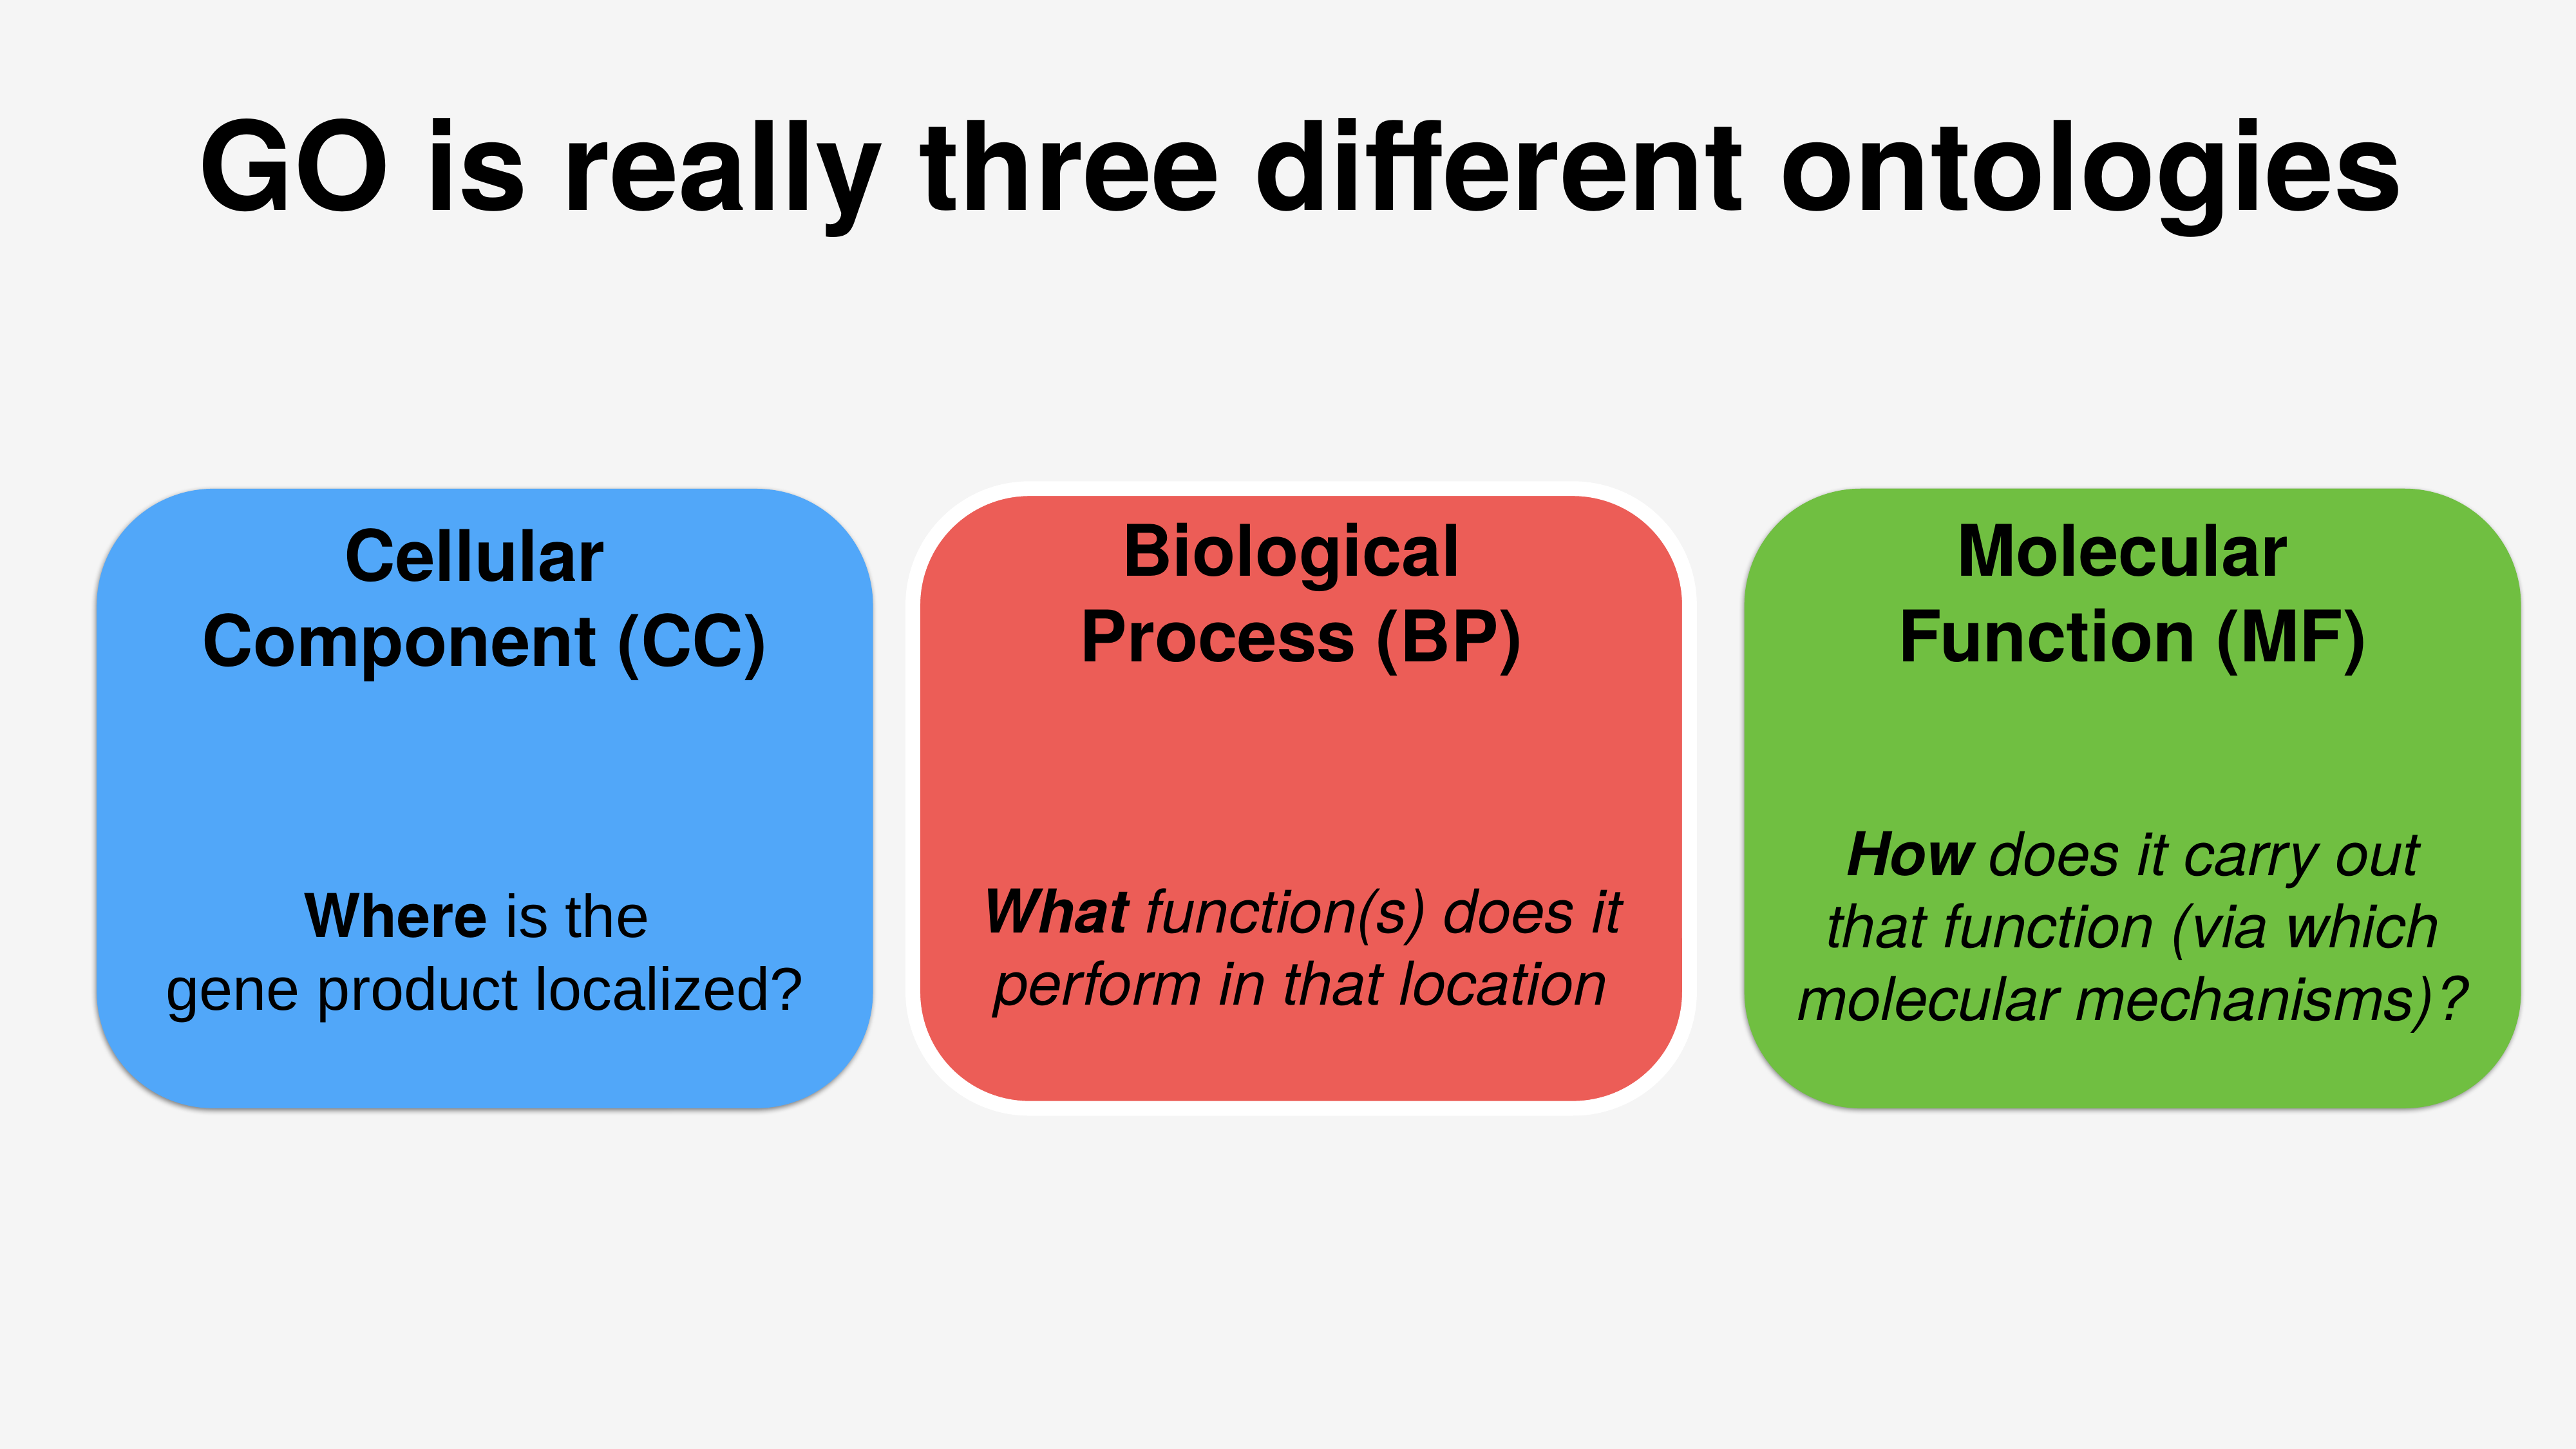

GO is really three different ontologies

Biological
Process (BP)
Molecular
Function (MF)
Cellular
Component (CC)
How does it carry out that function (via which molecular mechanisms)?
What function(s) does it perform in that location
Where is the
gene product localized?